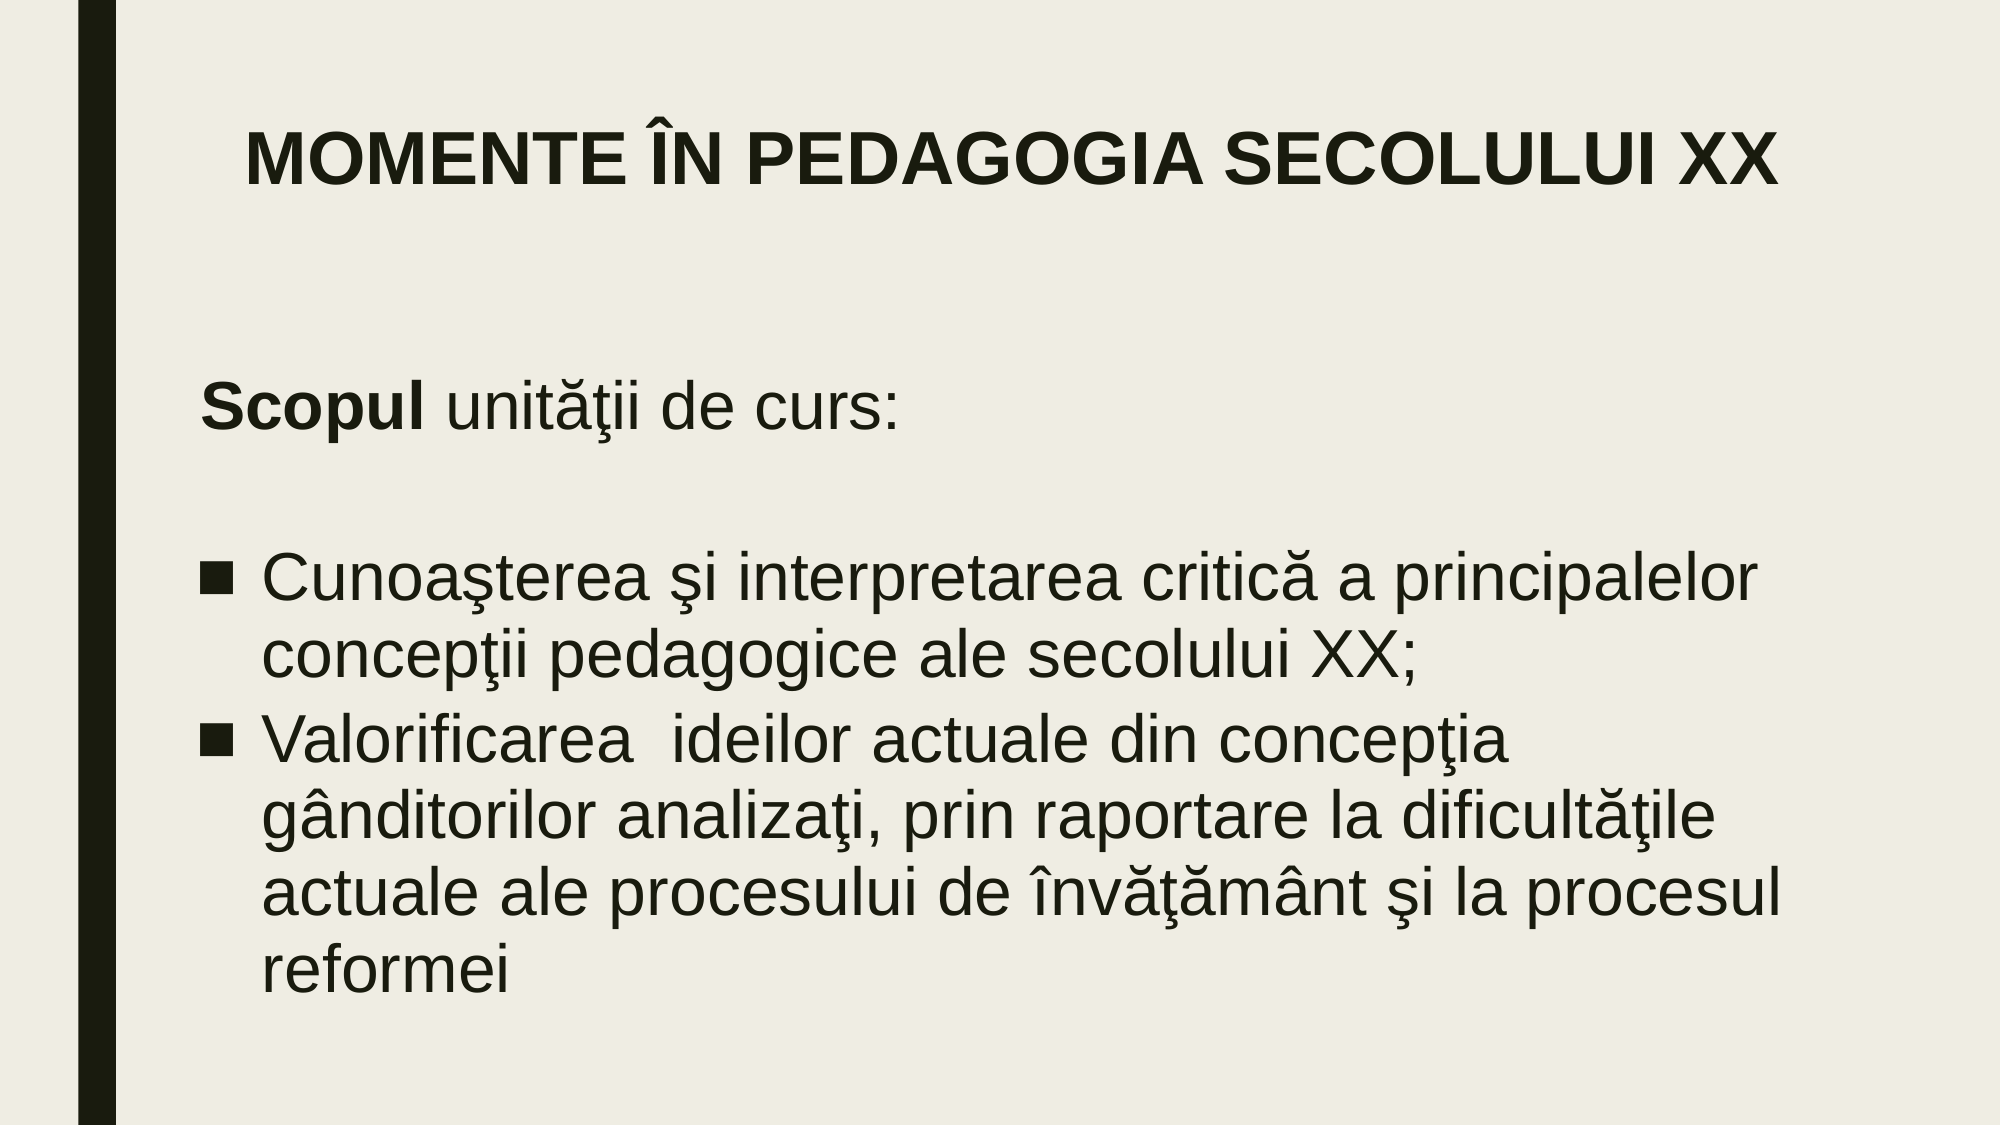

# MOMENTE ÎN PEDAGOGIA SECOLULUI XX

 Scopul unităţii de curs:

Cunoaşterea şi interpretarea critică a principalelor concepţii pedagogice ale secolului XX;
Valorificarea  ideilor actuale din concepţia gânditorilor analizaţi, prin raportare la dificultăţile actuale ale procesului de învăţământ şi la procesul reformei